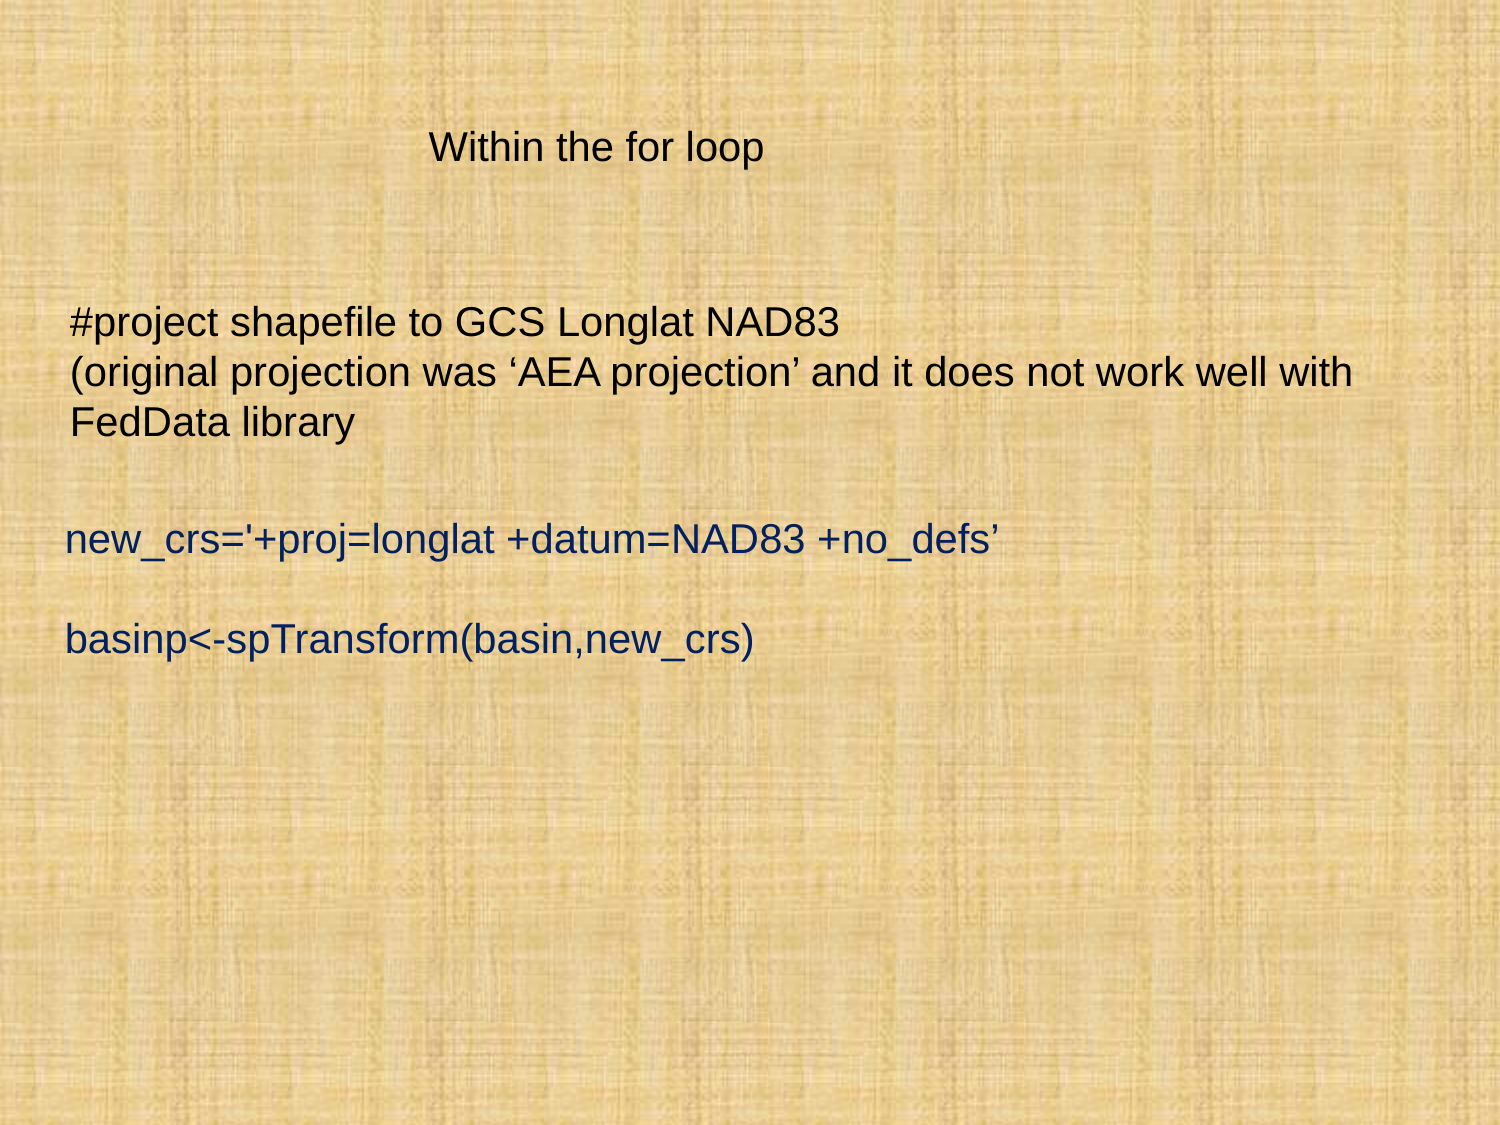

Within the for loop
#project shapefile to GCS Longlat NAD83
(original projection was ‘AEA projection’ and it does not work well with
FedData library
new_crs='+proj=longlat +datum=NAD83 +no_defs’

basinp<-spTransform(basin,new_crs)